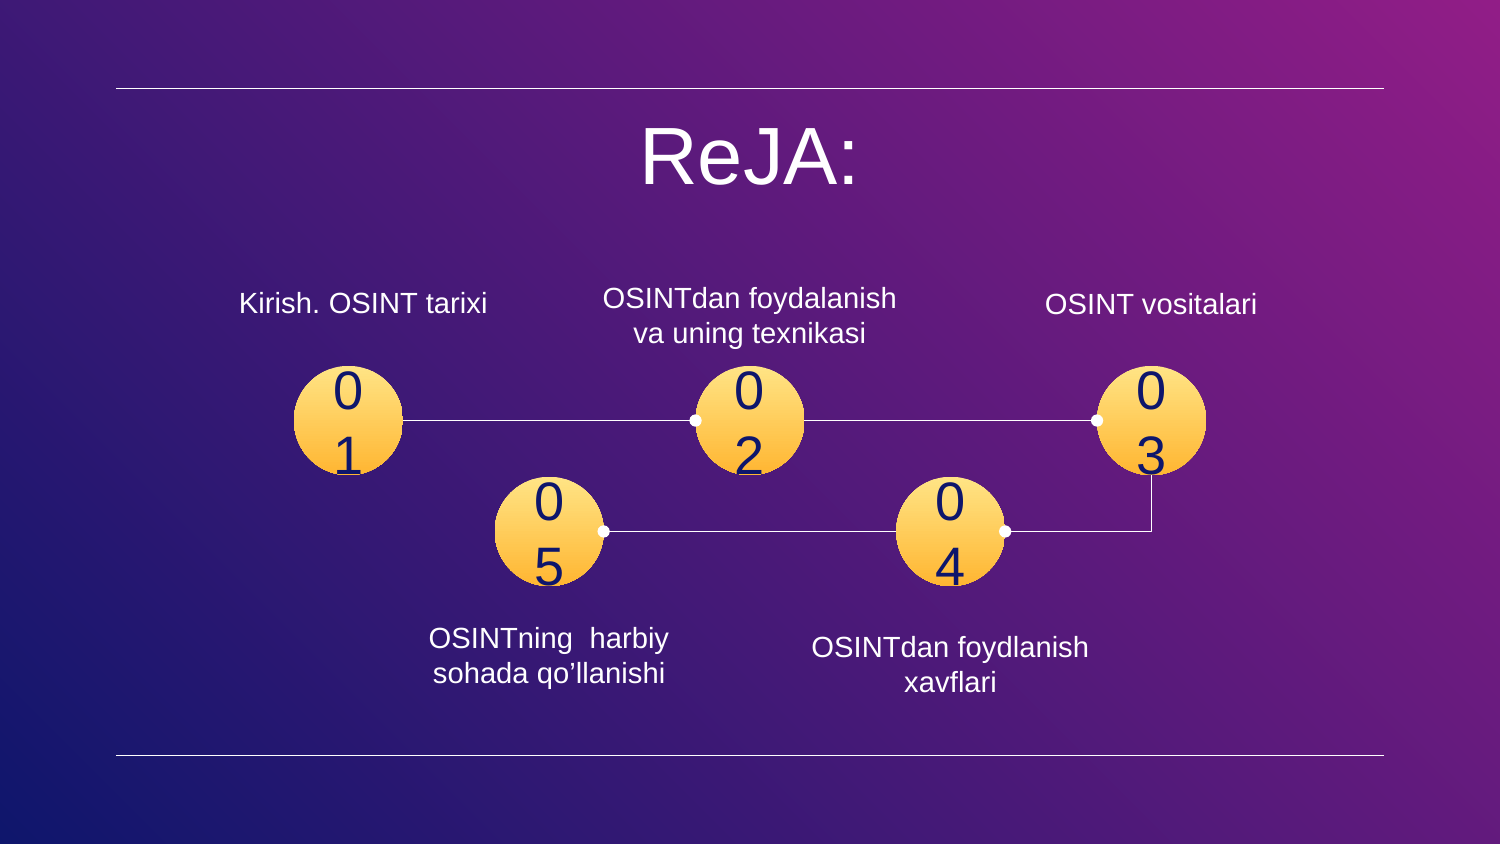

# ReJA:
OSINT vositalari
03
Kirish. OSINT tarixi

01
OSINTdan foydalanish va uning texnikasi

02
05
OSINTning  harbiy sohada qo’llanishi
04
OSINTdan foydlanish xavflari